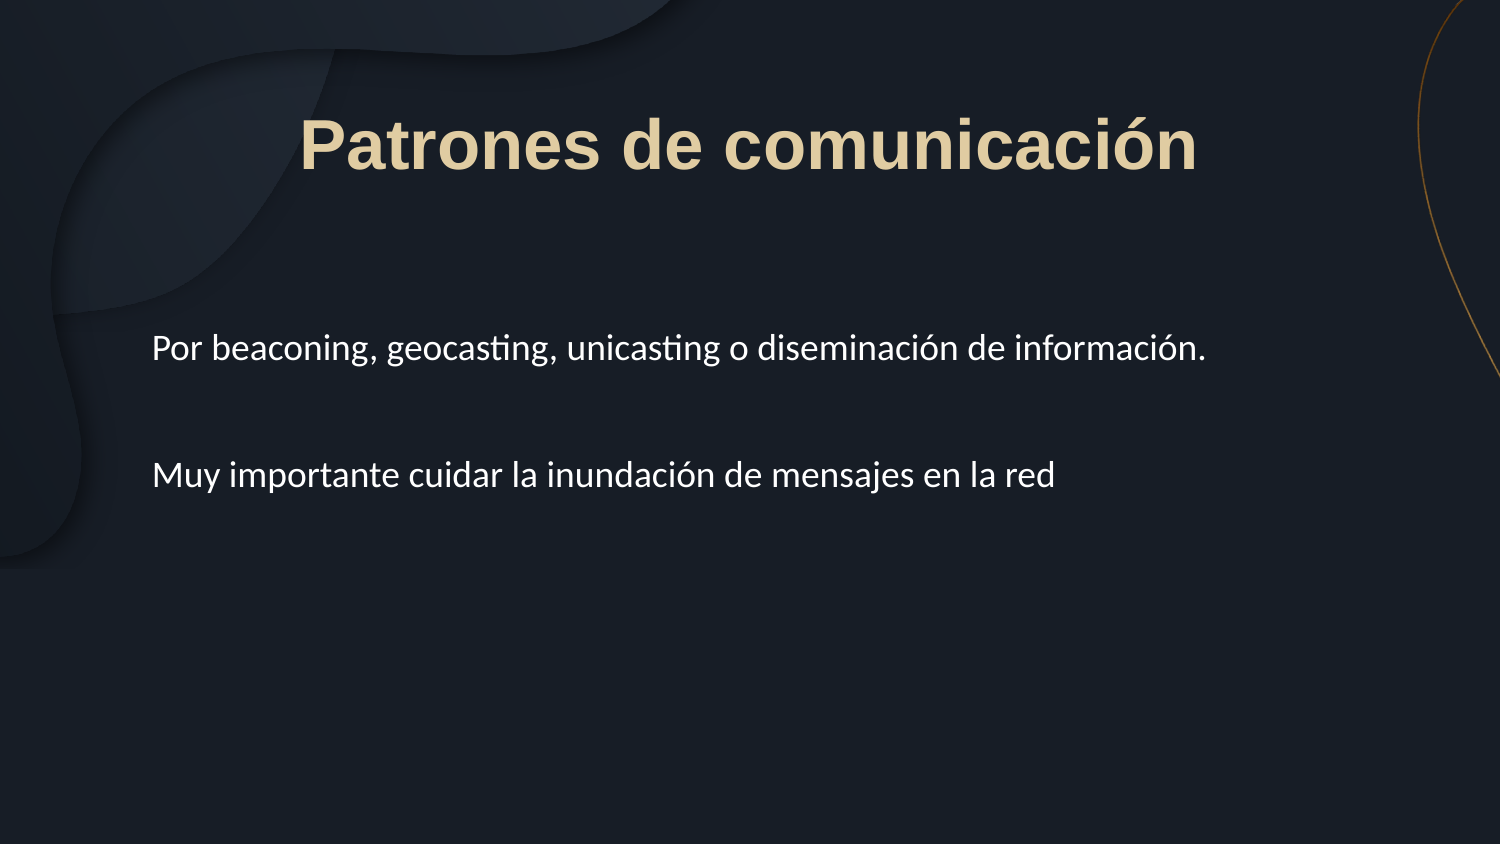

Patrones de comunicación
Por beaconing, geocasting, unicasting o diseminación de información.
Muy importante cuidar la inundación de mensajes en la red